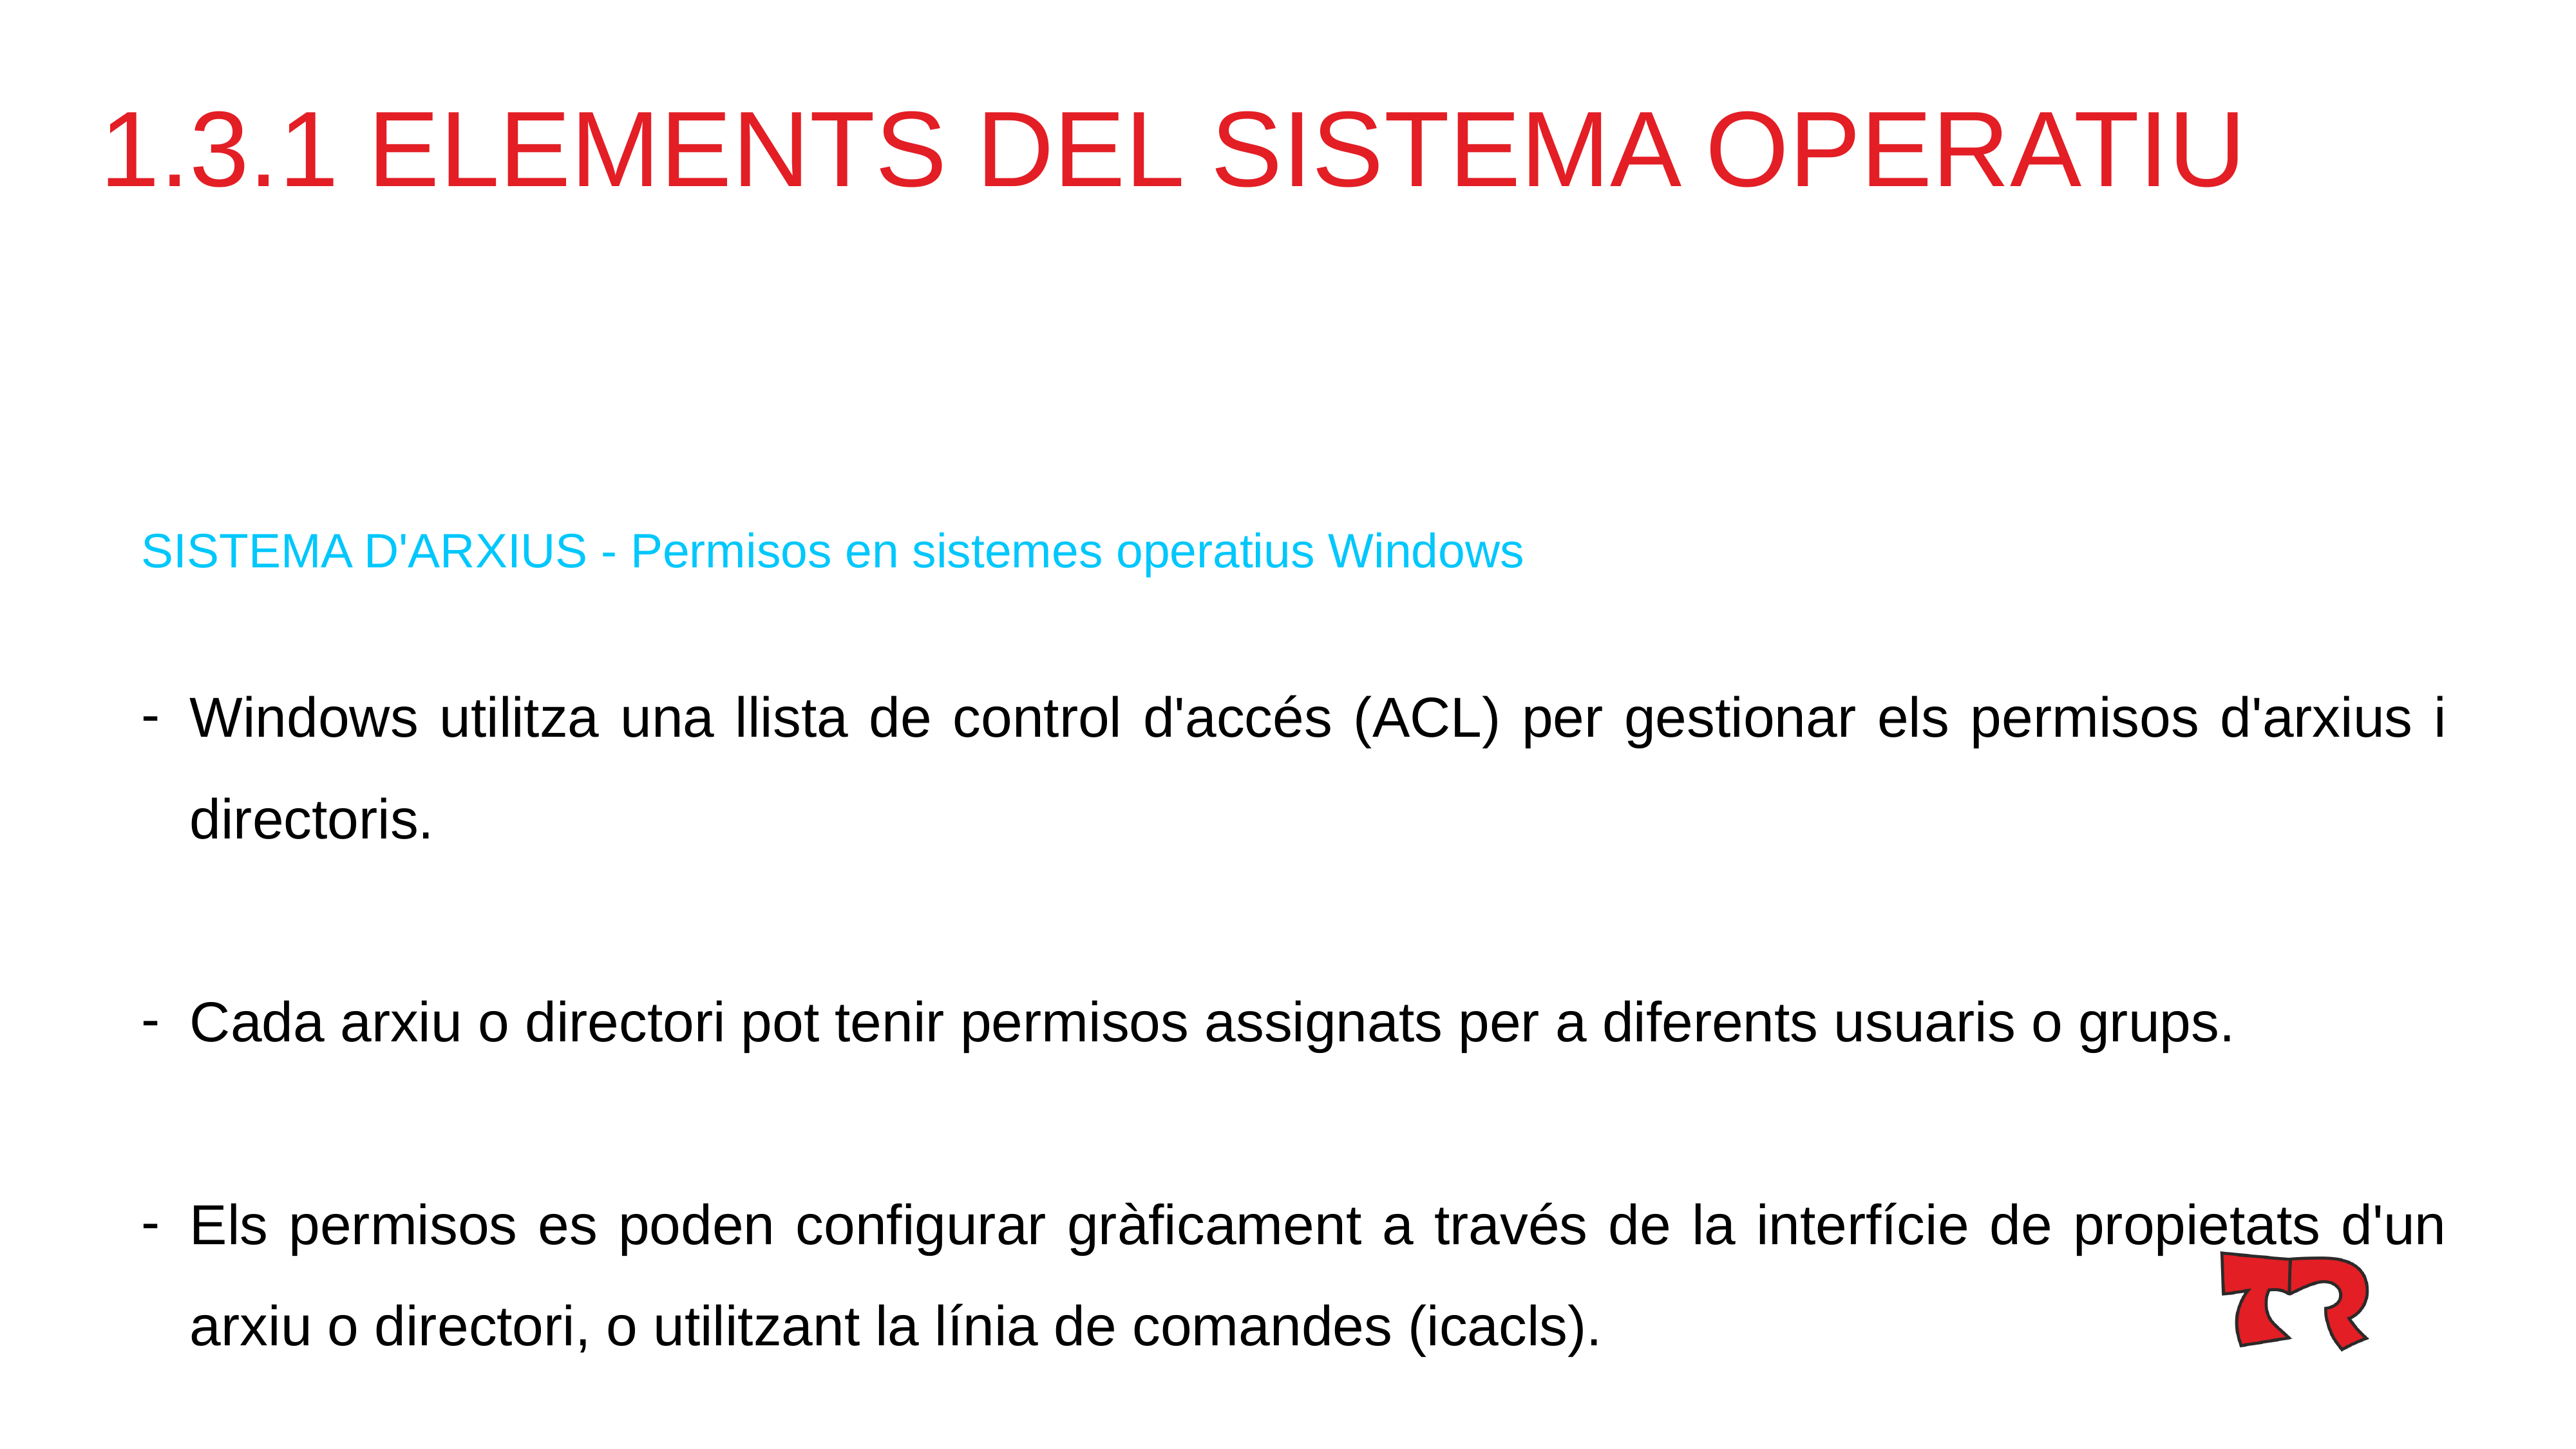

# 1.3.1 ELEMENTS DEL SISTEMA OPERATIU

SISTEMA D'ARXIUS - Permisos en sistemes operatius Windows

Windows utilitza una llista de control d'accés (ACL) per gestionar els permisos d'arxius i directoris.

Cada arxiu o directori pot tenir permisos assignats per a diferents usuaris o grups.

Els permisos es poden configurar gràficament a través de la interfície de propietats d'un arxiu o directori, o utilitzant la línia de comandes (icacls).